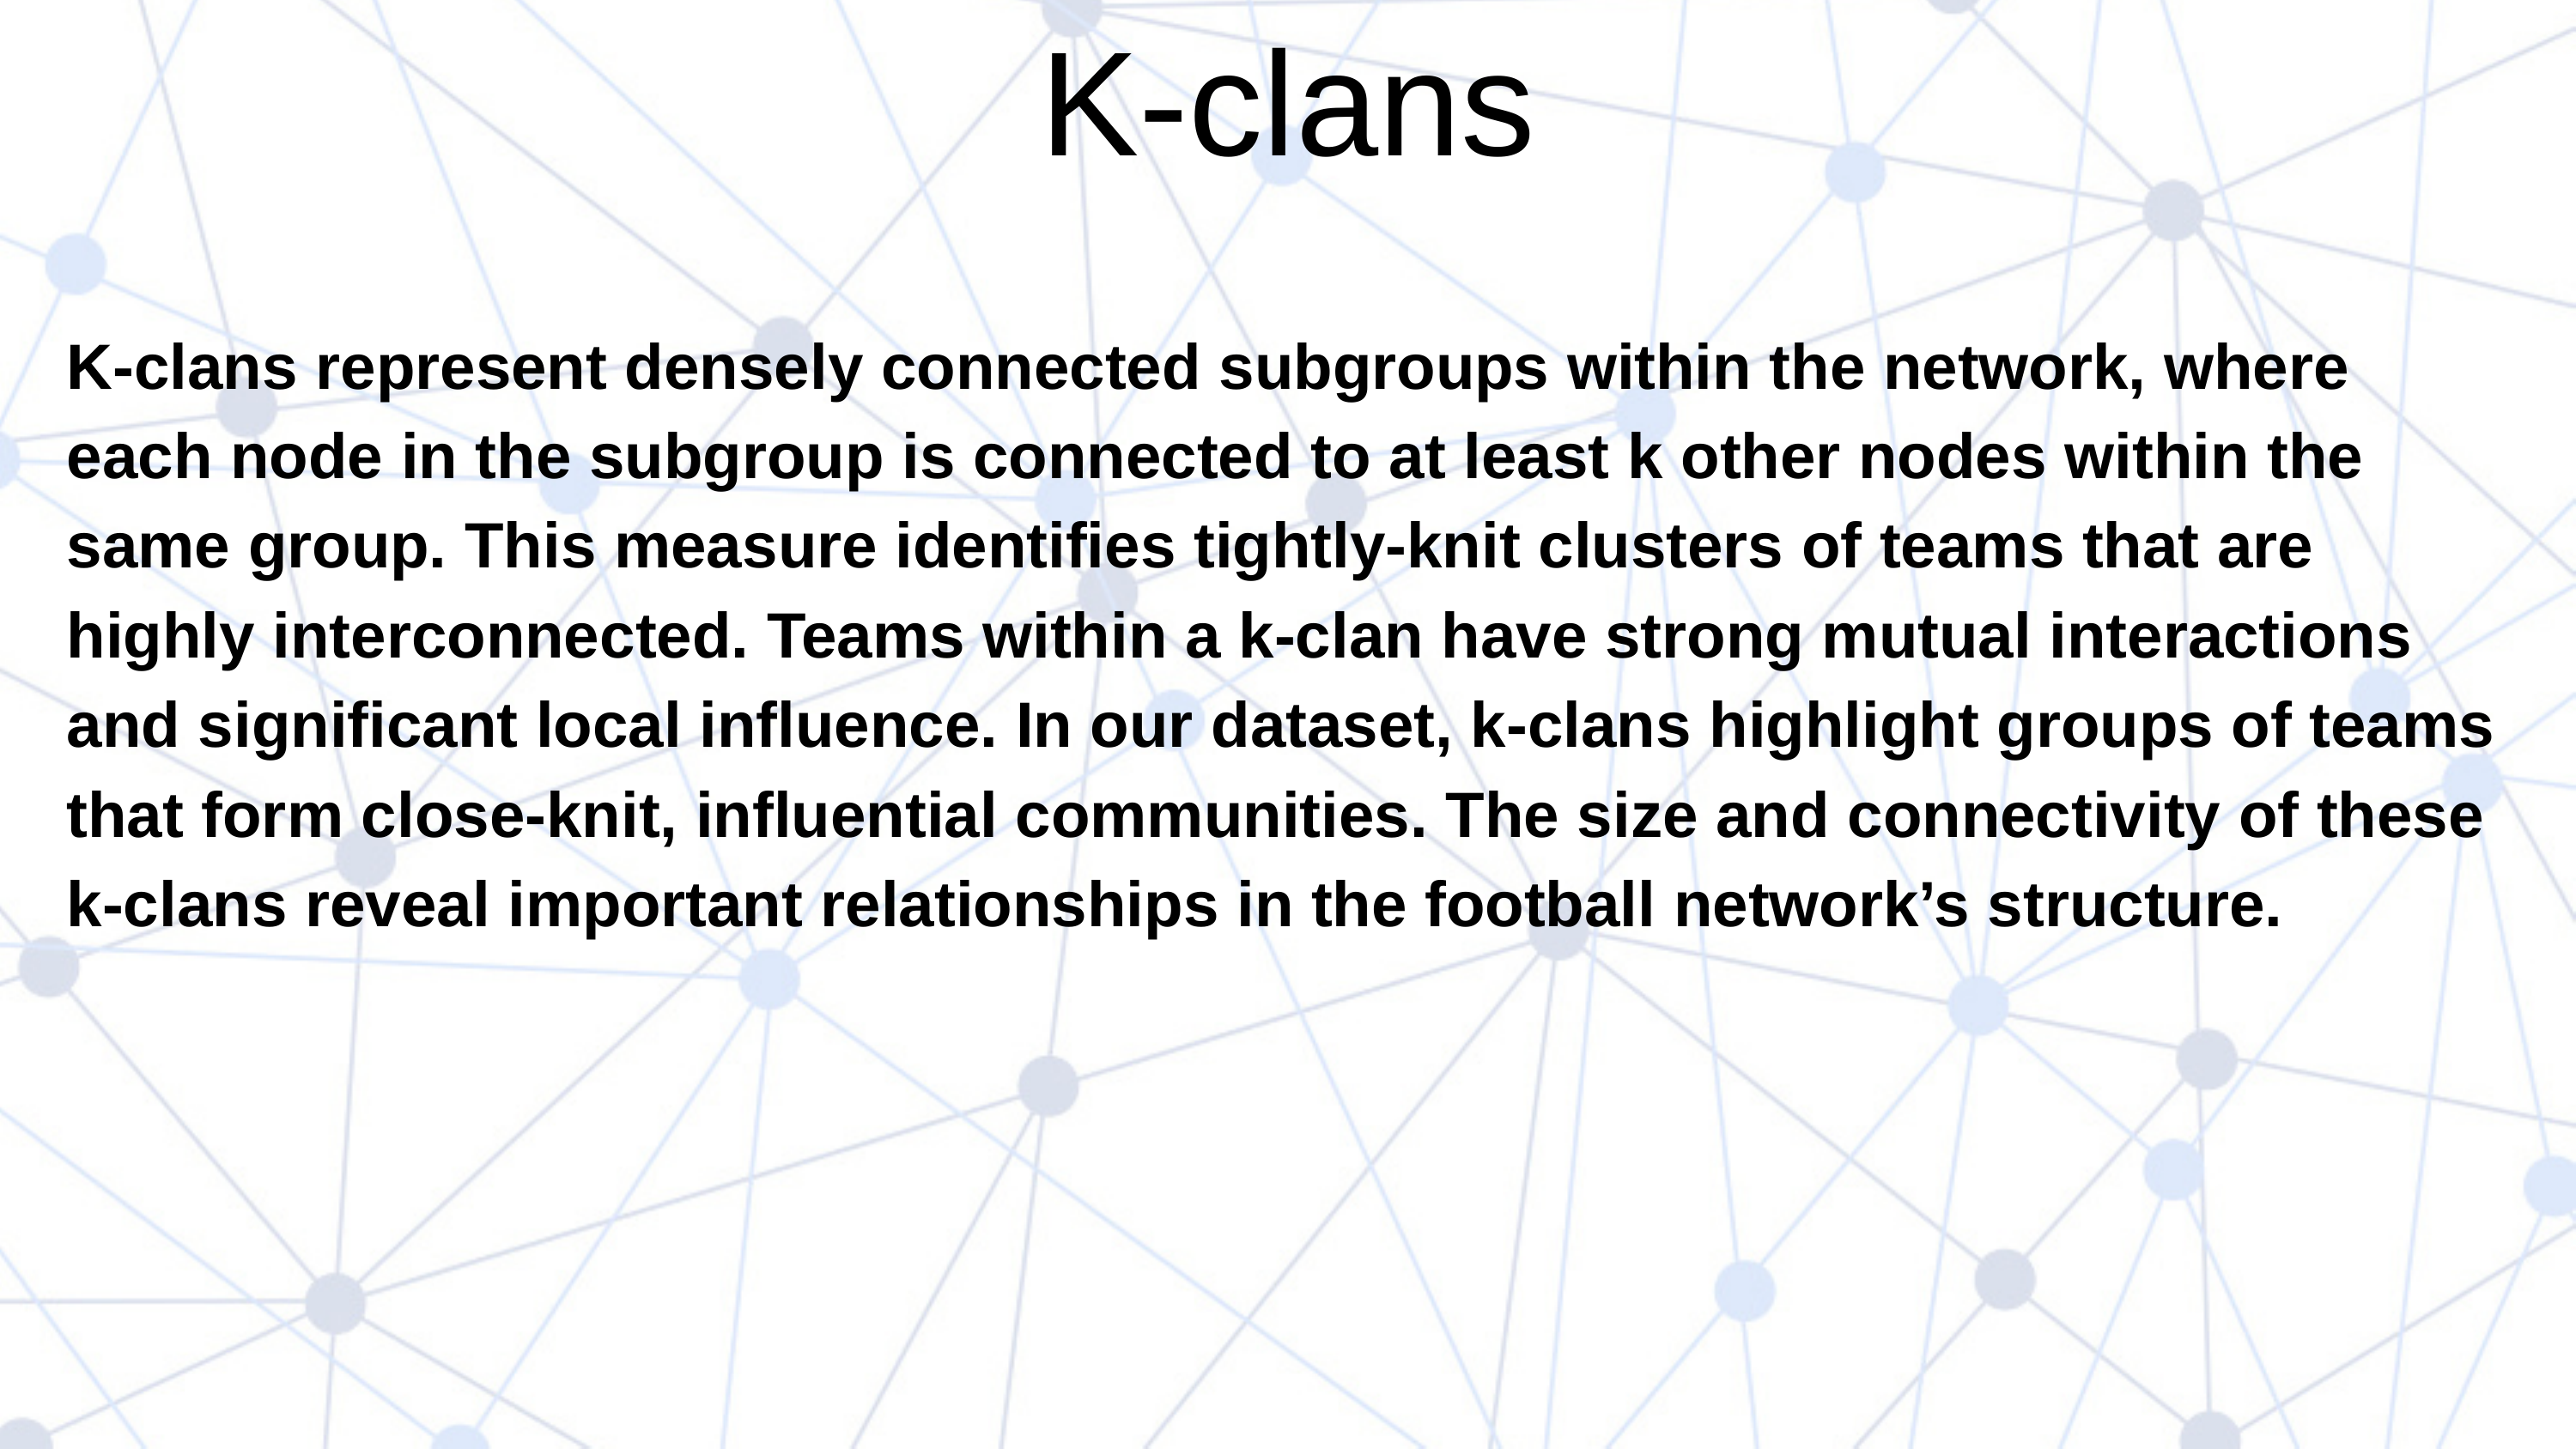

K-clans
K-clans represent densely connected subgroups within the network, where each node in the subgroup is connected to at least k other nodes within the same group. This measure identifies tightly-knit clusters of teams that are highly interconnected. Teams within a k-clan have strong mutual interactions and significant local influence. In our dataset, k-clans highlight groups of teams that form close-knit, influential communities. The size and connectivity of these k-clans reveal important relationships in the football network’s structure.